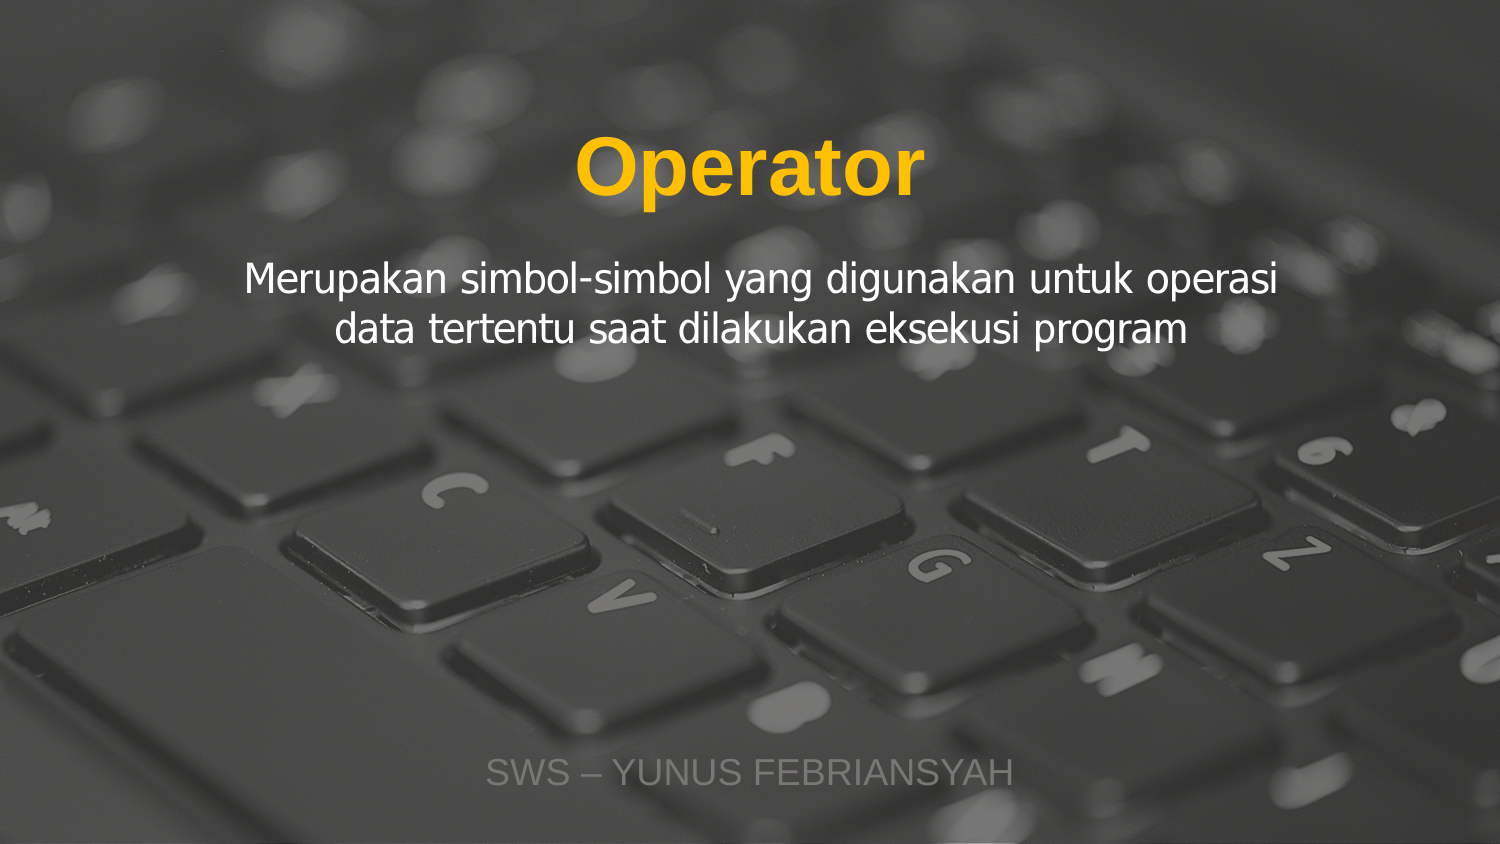

Operator
Merupakan simbol-simbol yang digunakan untuk operasi data tertentu saat dilakukan eksekusi program